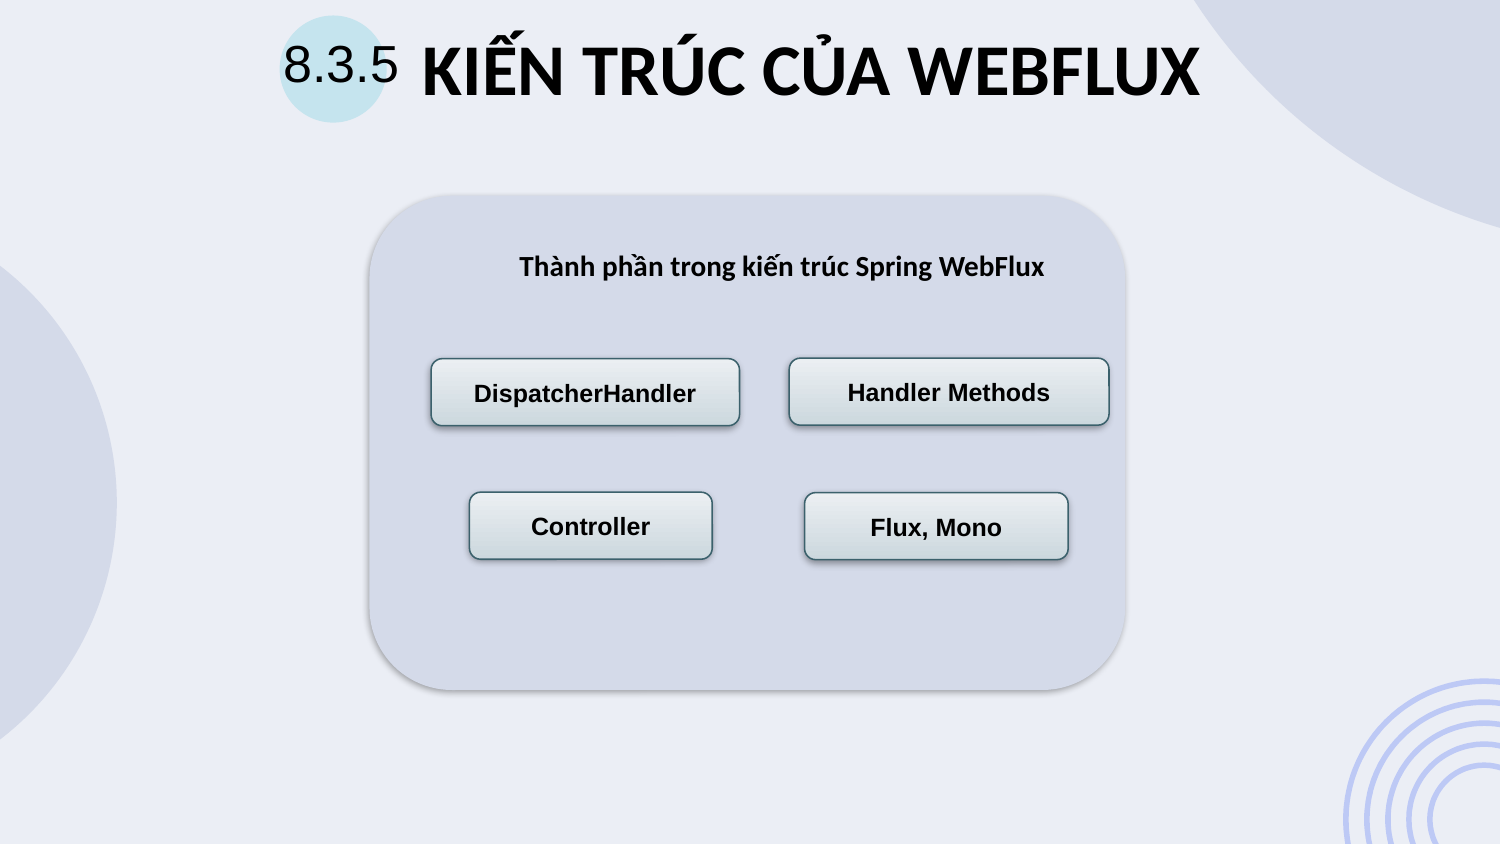

KIẾN TRÚC CỦA WEBFLUX

8.3.5

Thành phần trong kiến trúc Spring WebFlux
Handler Methods
DispatcherHandler
Controller
Flux, Mono

ServerResponse